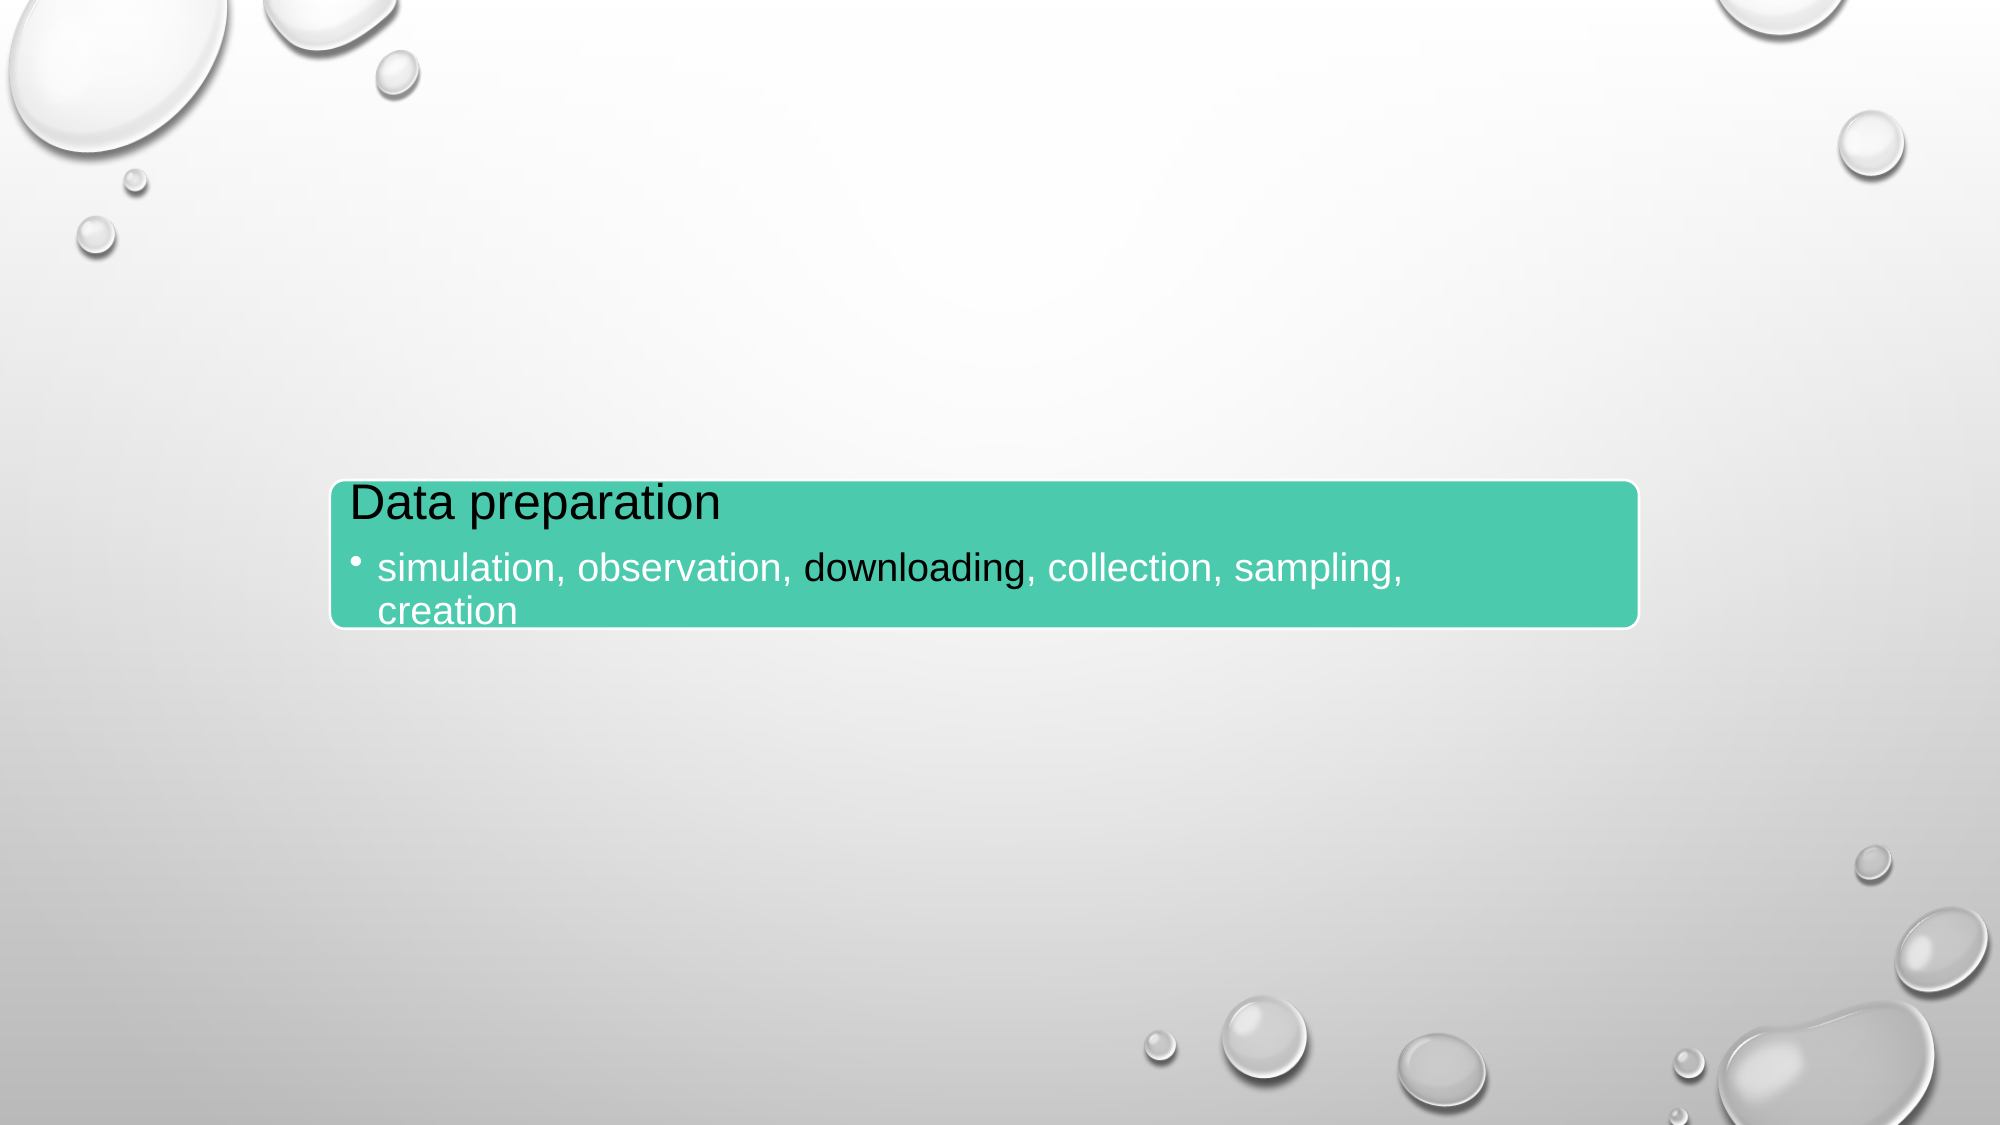

Data preparation
simulation, observation, downloading, collection, sampling, creation